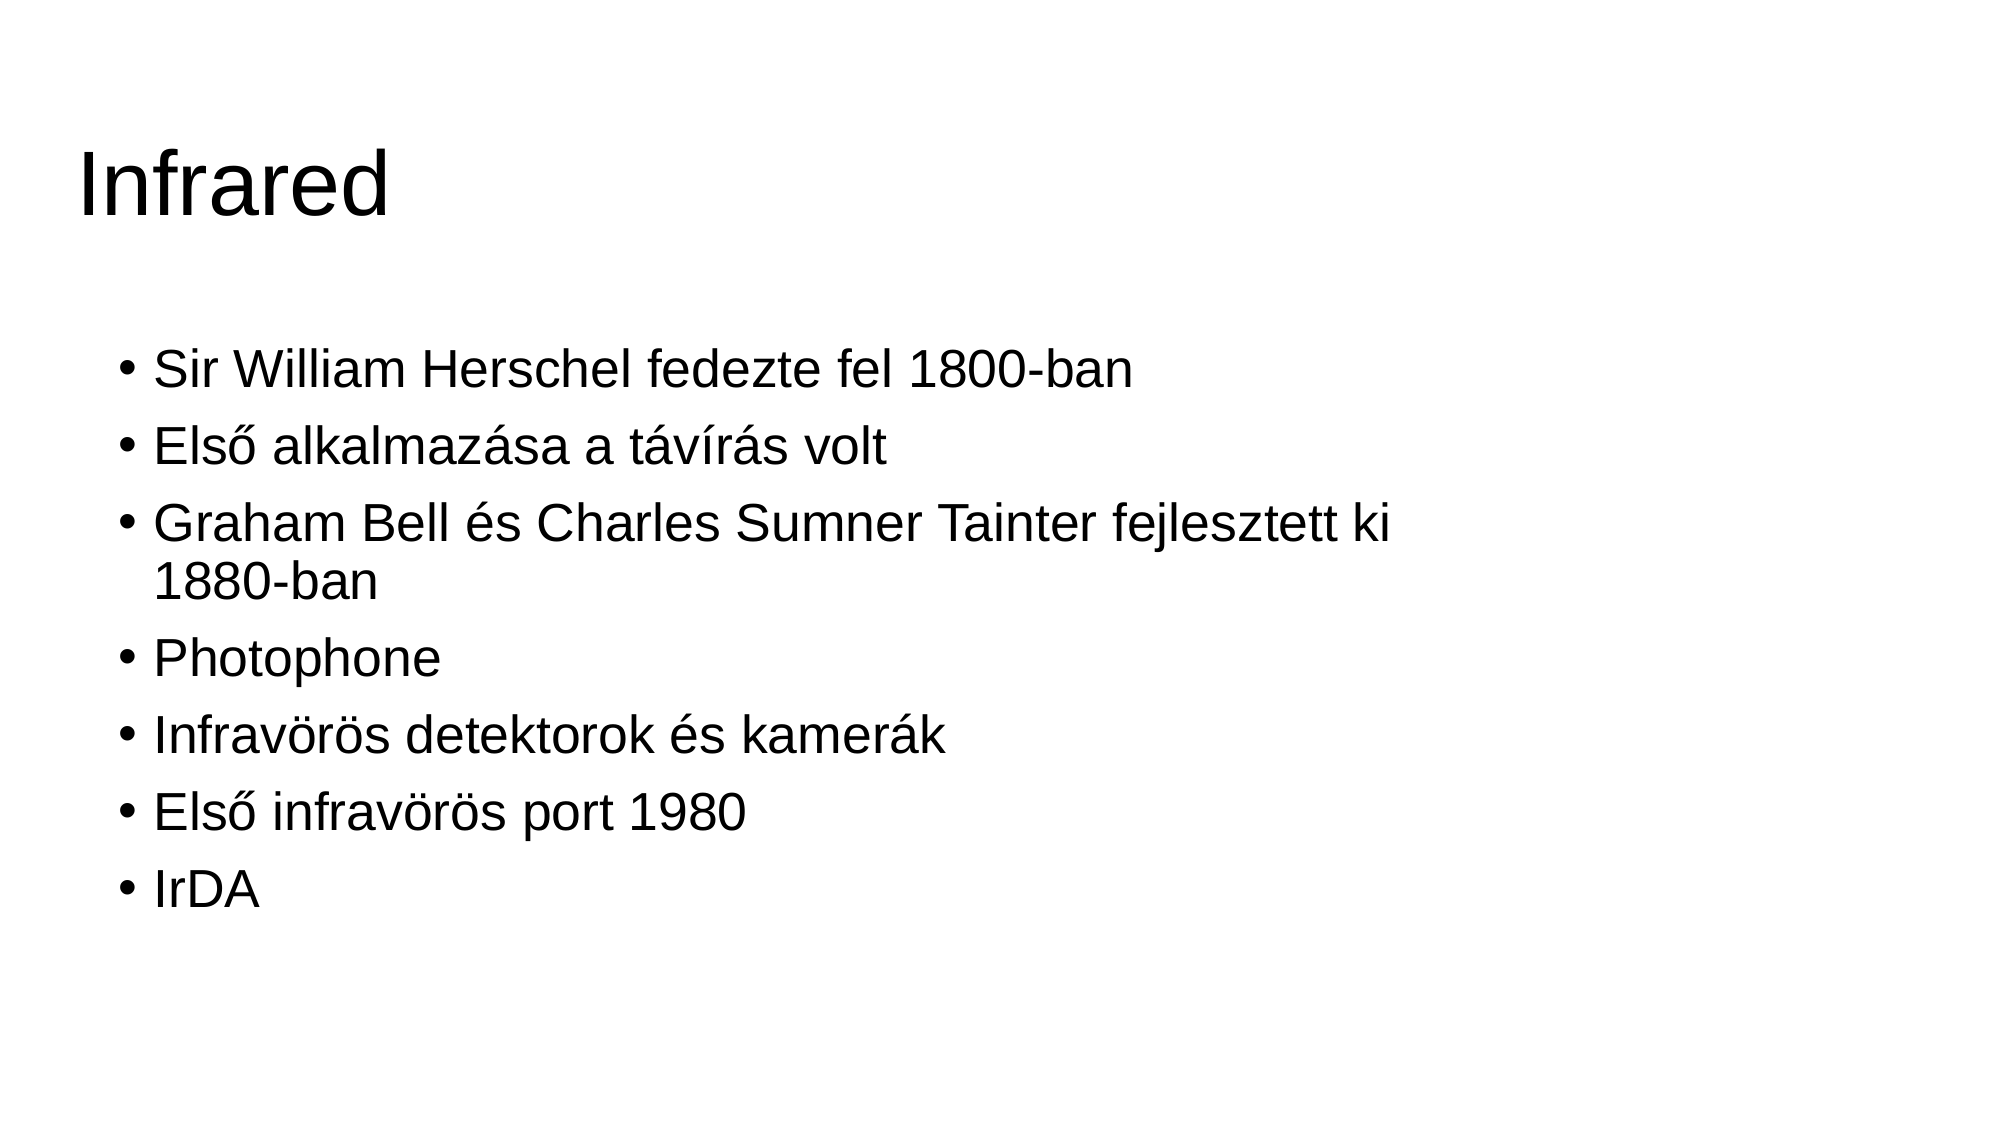

# Infrared
Sir William Herschel fedezte fel 1800-ban
Első alkalmazása a távírás volt
Graham Bell és Charles Sumner Tainter fejlesztett ki 1880-ban
Photophone
Infravörös detektorok és kamerák
Első infravörös port 1980
IrDA